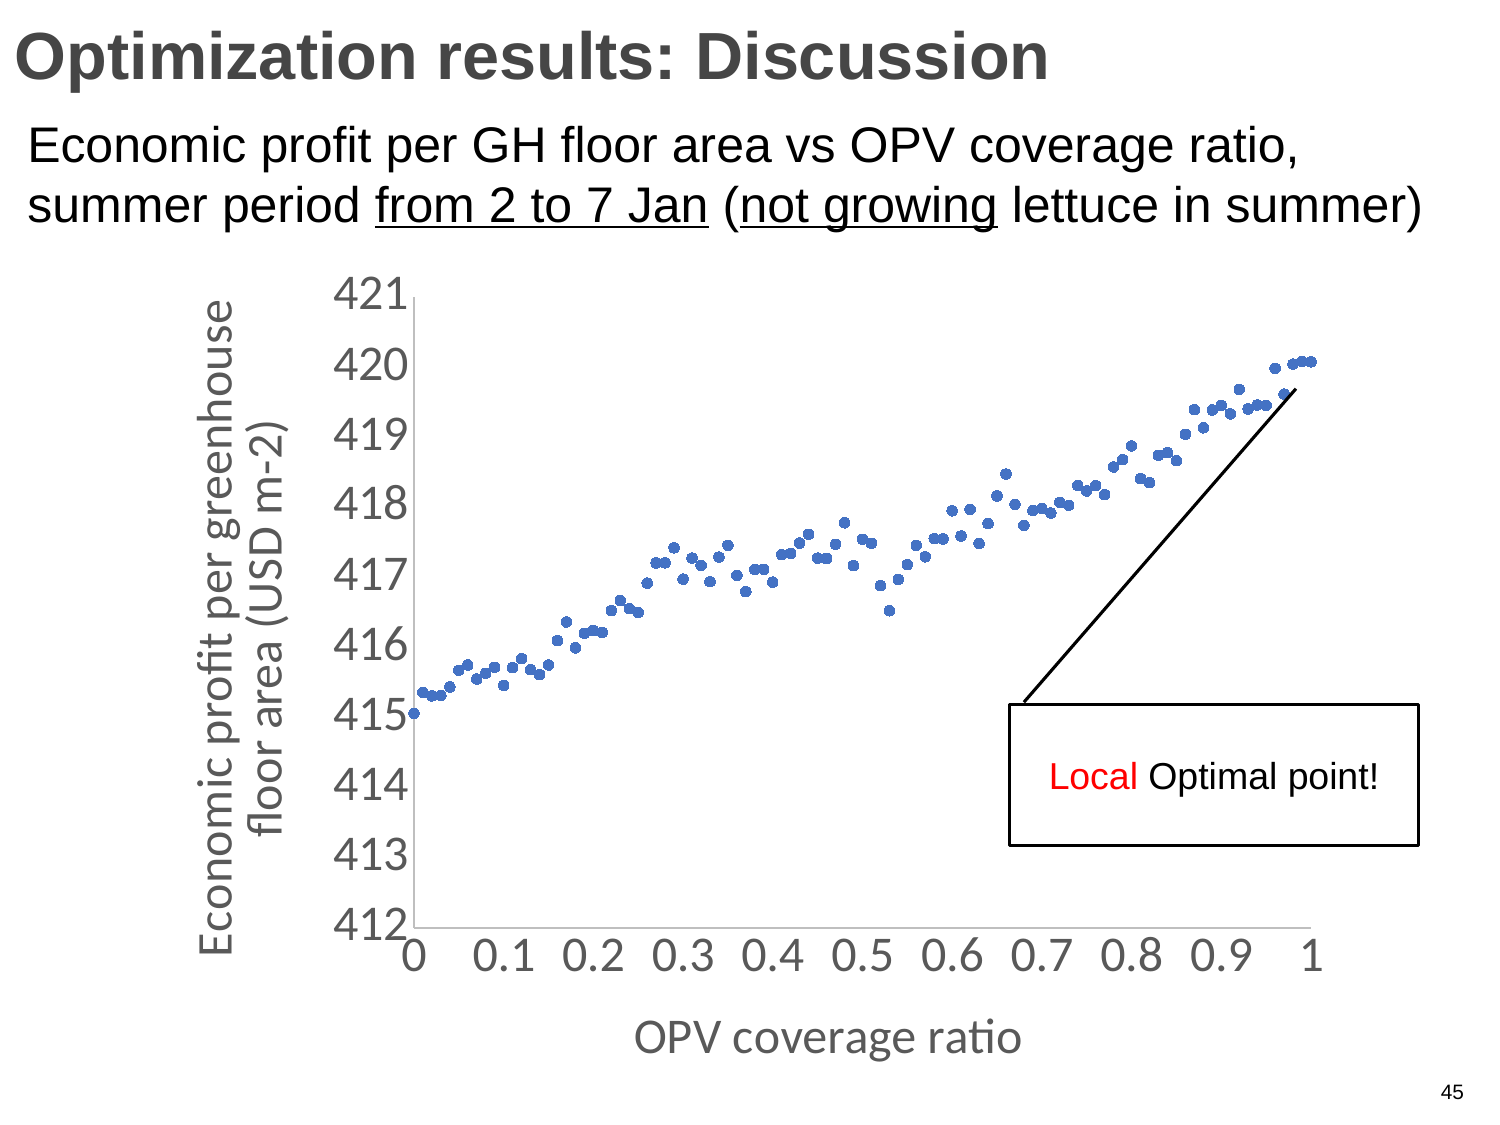

# Optimization results: Discussion
Economic profit per GH floor area vs OPV coverage ratio, summer period from 2 to 7 Jan (not growing lettuce in summer)

### Chart

| Category |  |
|---|---|
Local Optimal point!
45